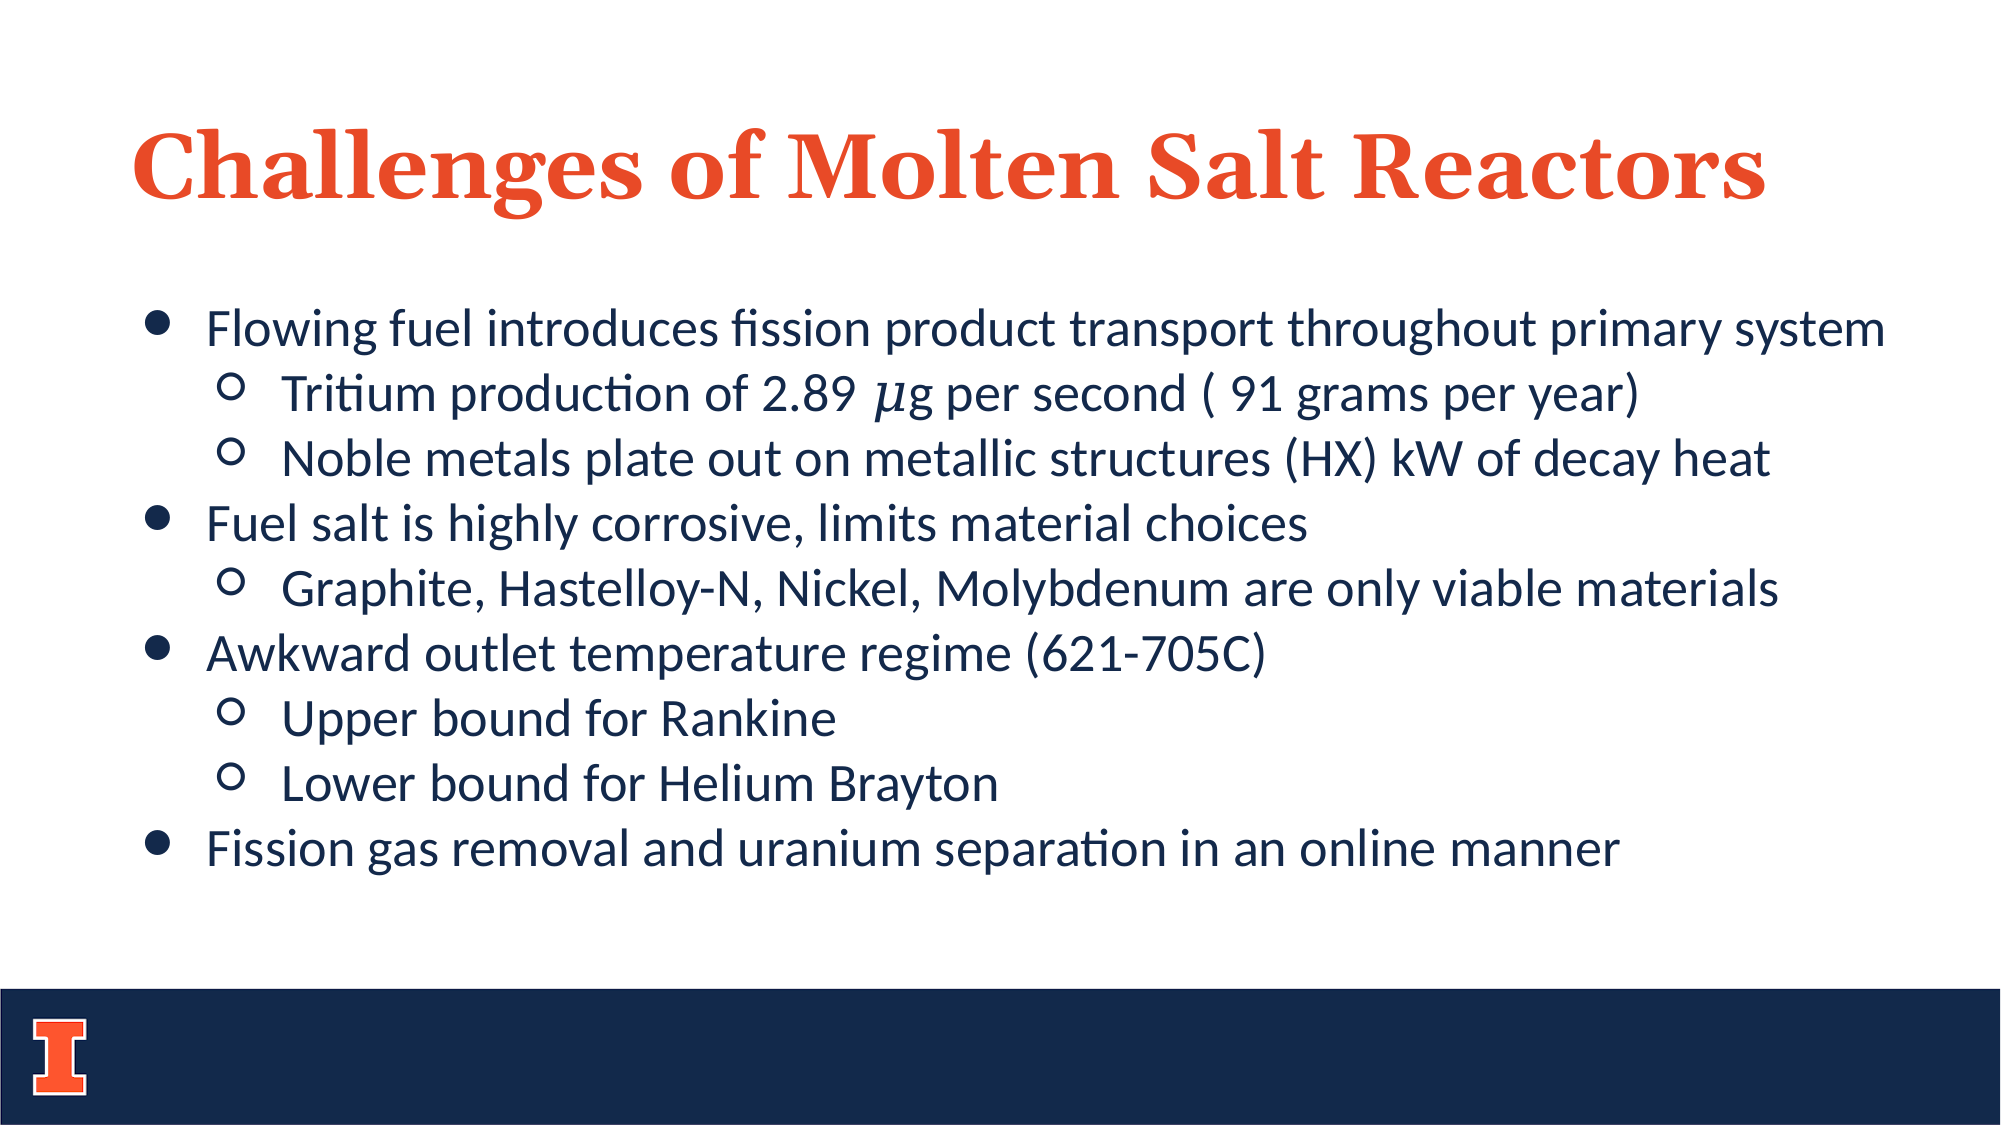

Challenges of Molten Salt Reactors
Flowing fuel introduces fission product transport throughout primary system
Tritium production of 2.89 𝜇g per second ( 91 grams per year)
Noble metals plate out on metallic structures (HX) kW of decay heat
Fuel salt is highly corrosive, limits material choices
Graphite, Hastelloy-N, Nickel, Molybdenum are only viable materials
Awkward outlet temperature regime (621-705C)
Upper bound for Rankine
Lower bound for Helium Brayton
Fission gas removal and uranium separation in an online manner